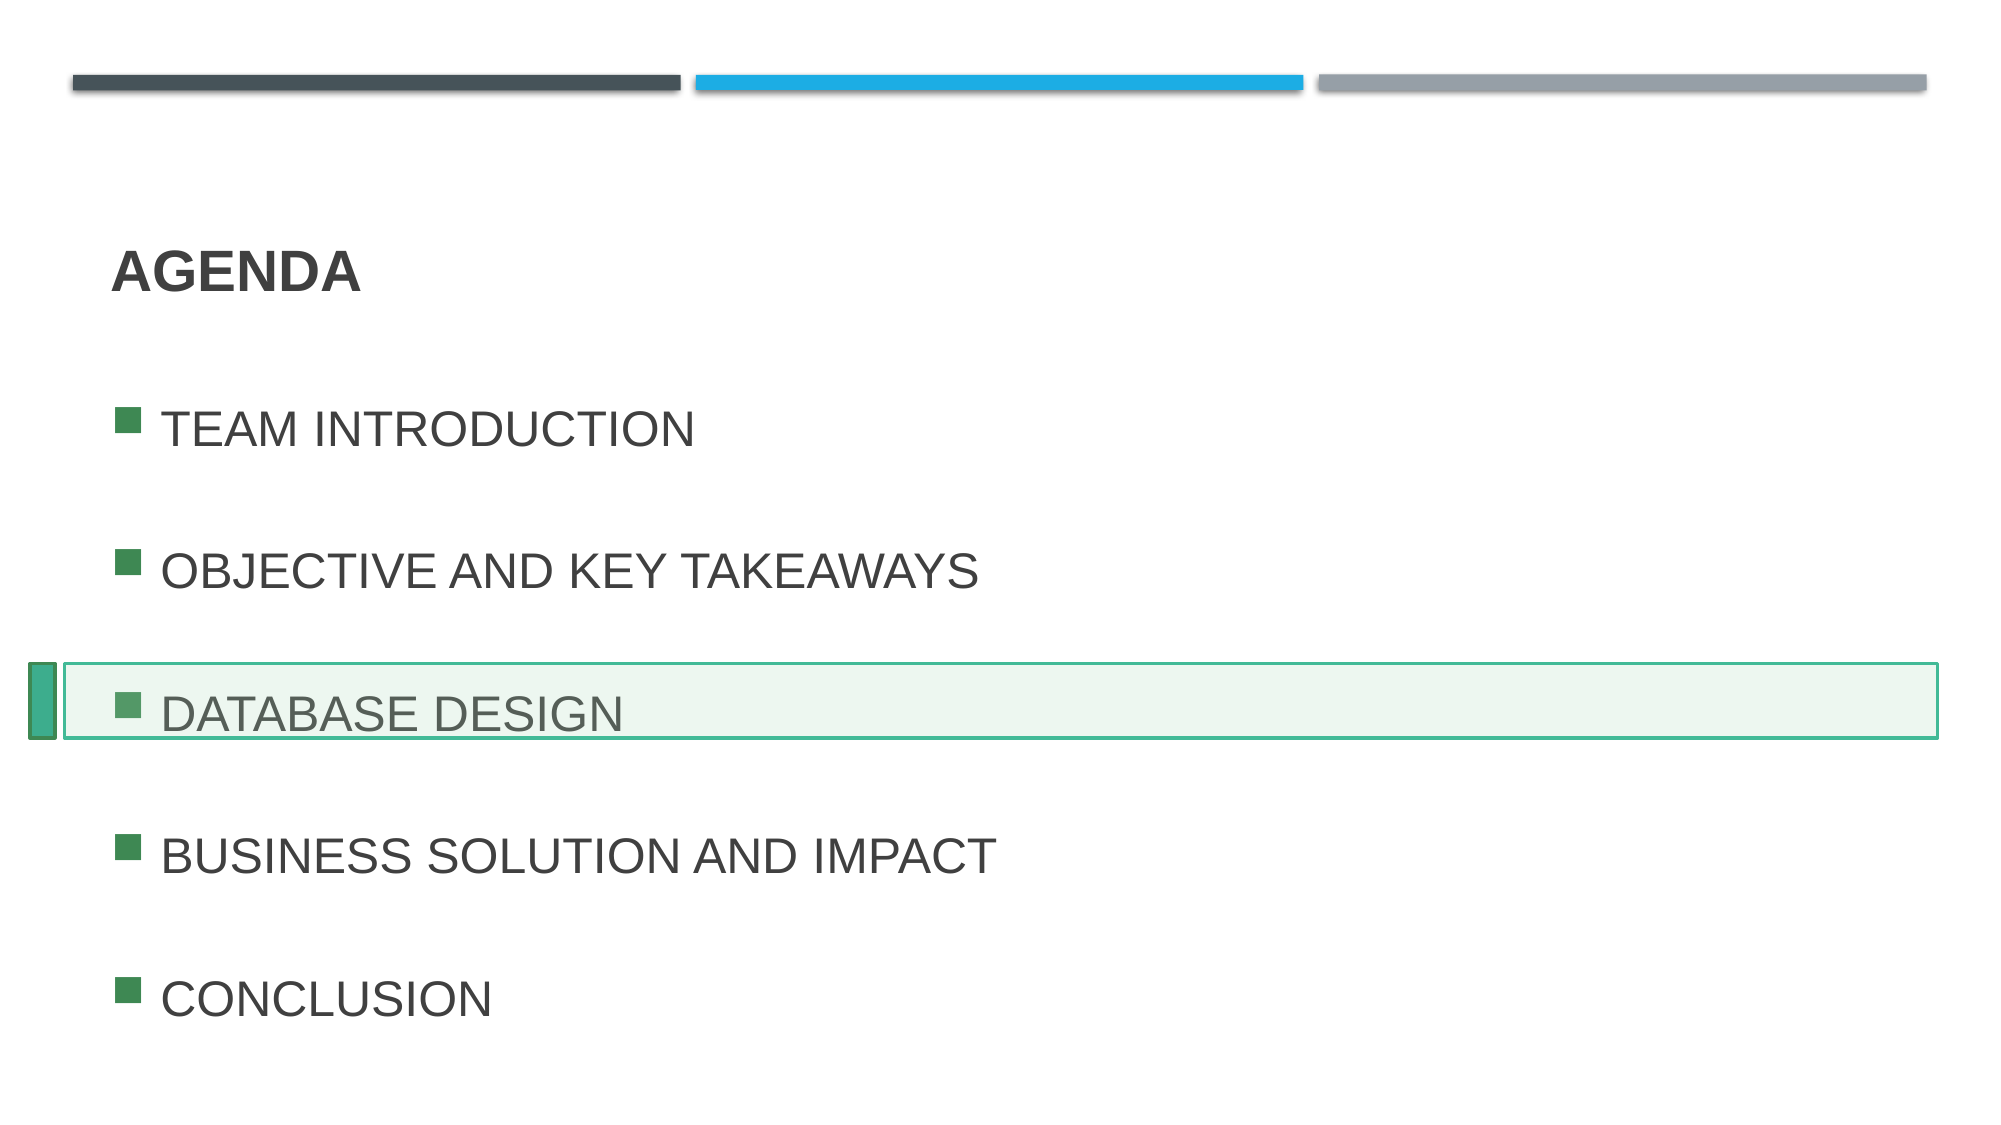

# AGENDA
TEAM INTRODUCTION
OBJECTIVE AND KEY TAKEAWAYS
DATABASE DESIGN
BUSINESS SOLUTION AND IMPACT
CONCLUSION